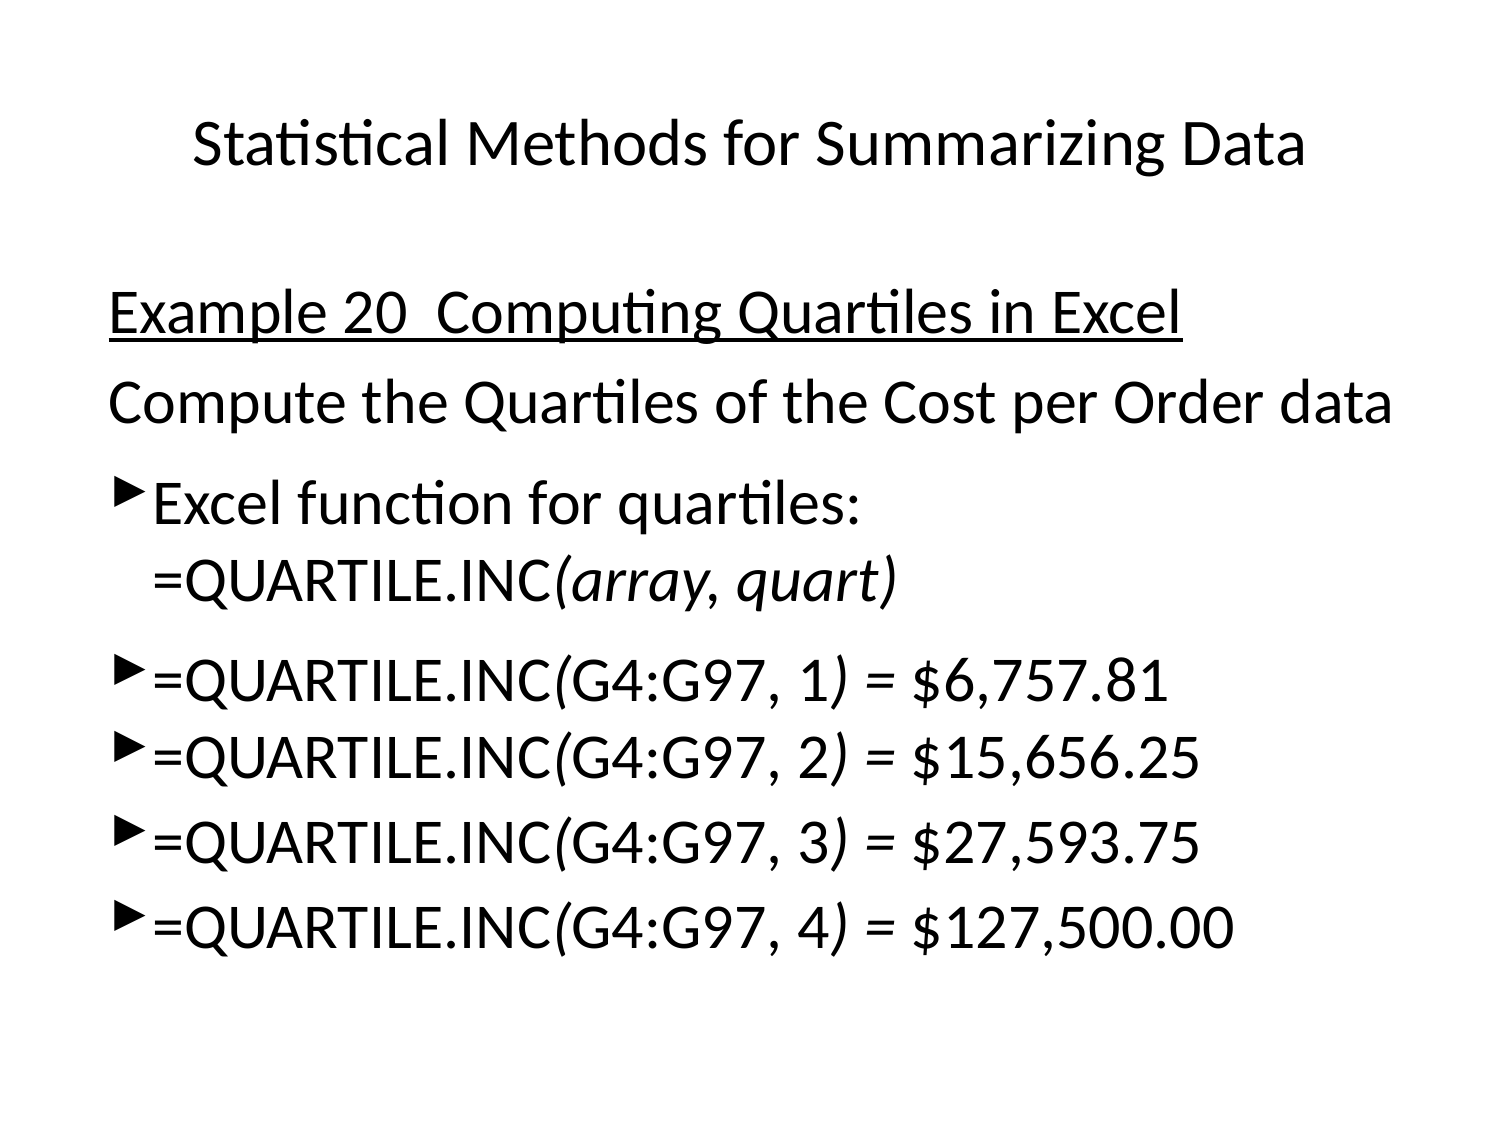

# Statistical Methods for Summarizing Data
Example 20  Computing Quartiles in Excel
Compute the Quartiles of the Cost per Order data
Excel function for quartiles: =QUARTILE.INC(array, quart)
=QUARTILE.INC(G4:G97, 1) = $6,757.81
=QUARTILE.INC(G4:G97, 2) = $15,656.25
=QUARTILE.INC(G4:G97, 3) = $27,593.75
=QUARTILE.INC(G4:G97, 4) = $127,500.00